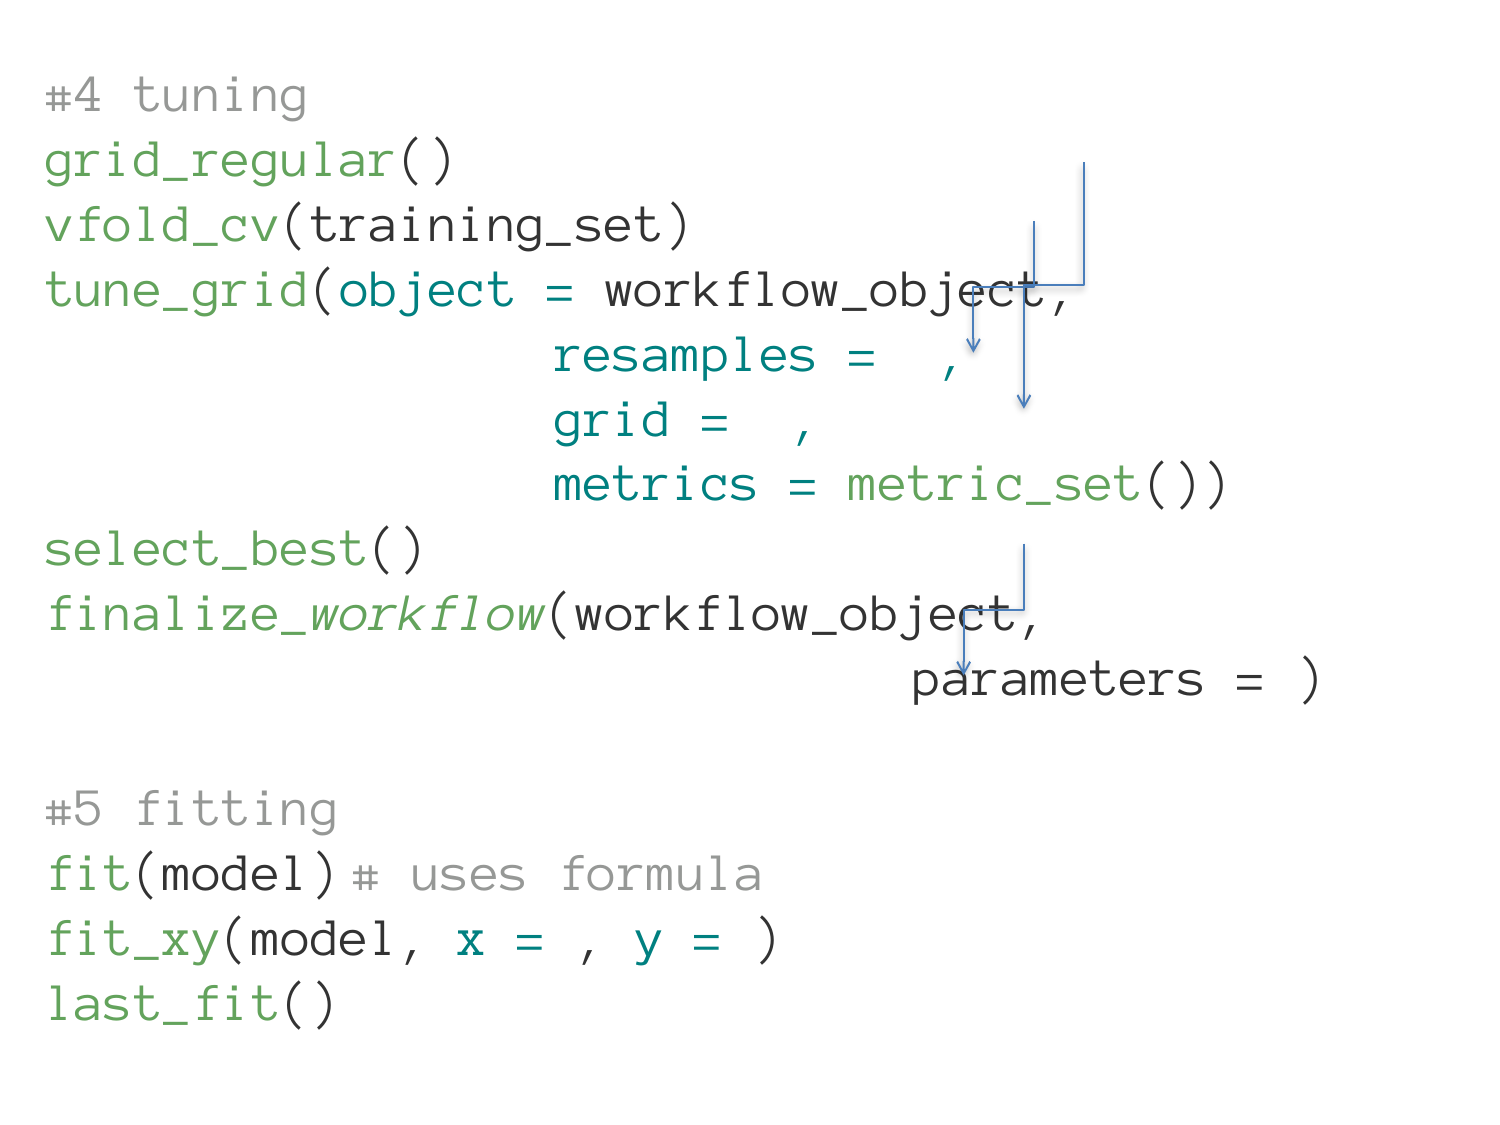

#4 tuning
grid_regular()
vfold_cv(training_set)
tune_grid(object = workflow_object,
			  resamples =  ,
			  grid =  ,
			  metrics = metric_set())
select_best()
finalize_workflow(workflow_object,
					    parameters = )

#5 fitting
fit(model) # uses formula
fit_xy(model, x = , y = )
last_fit()